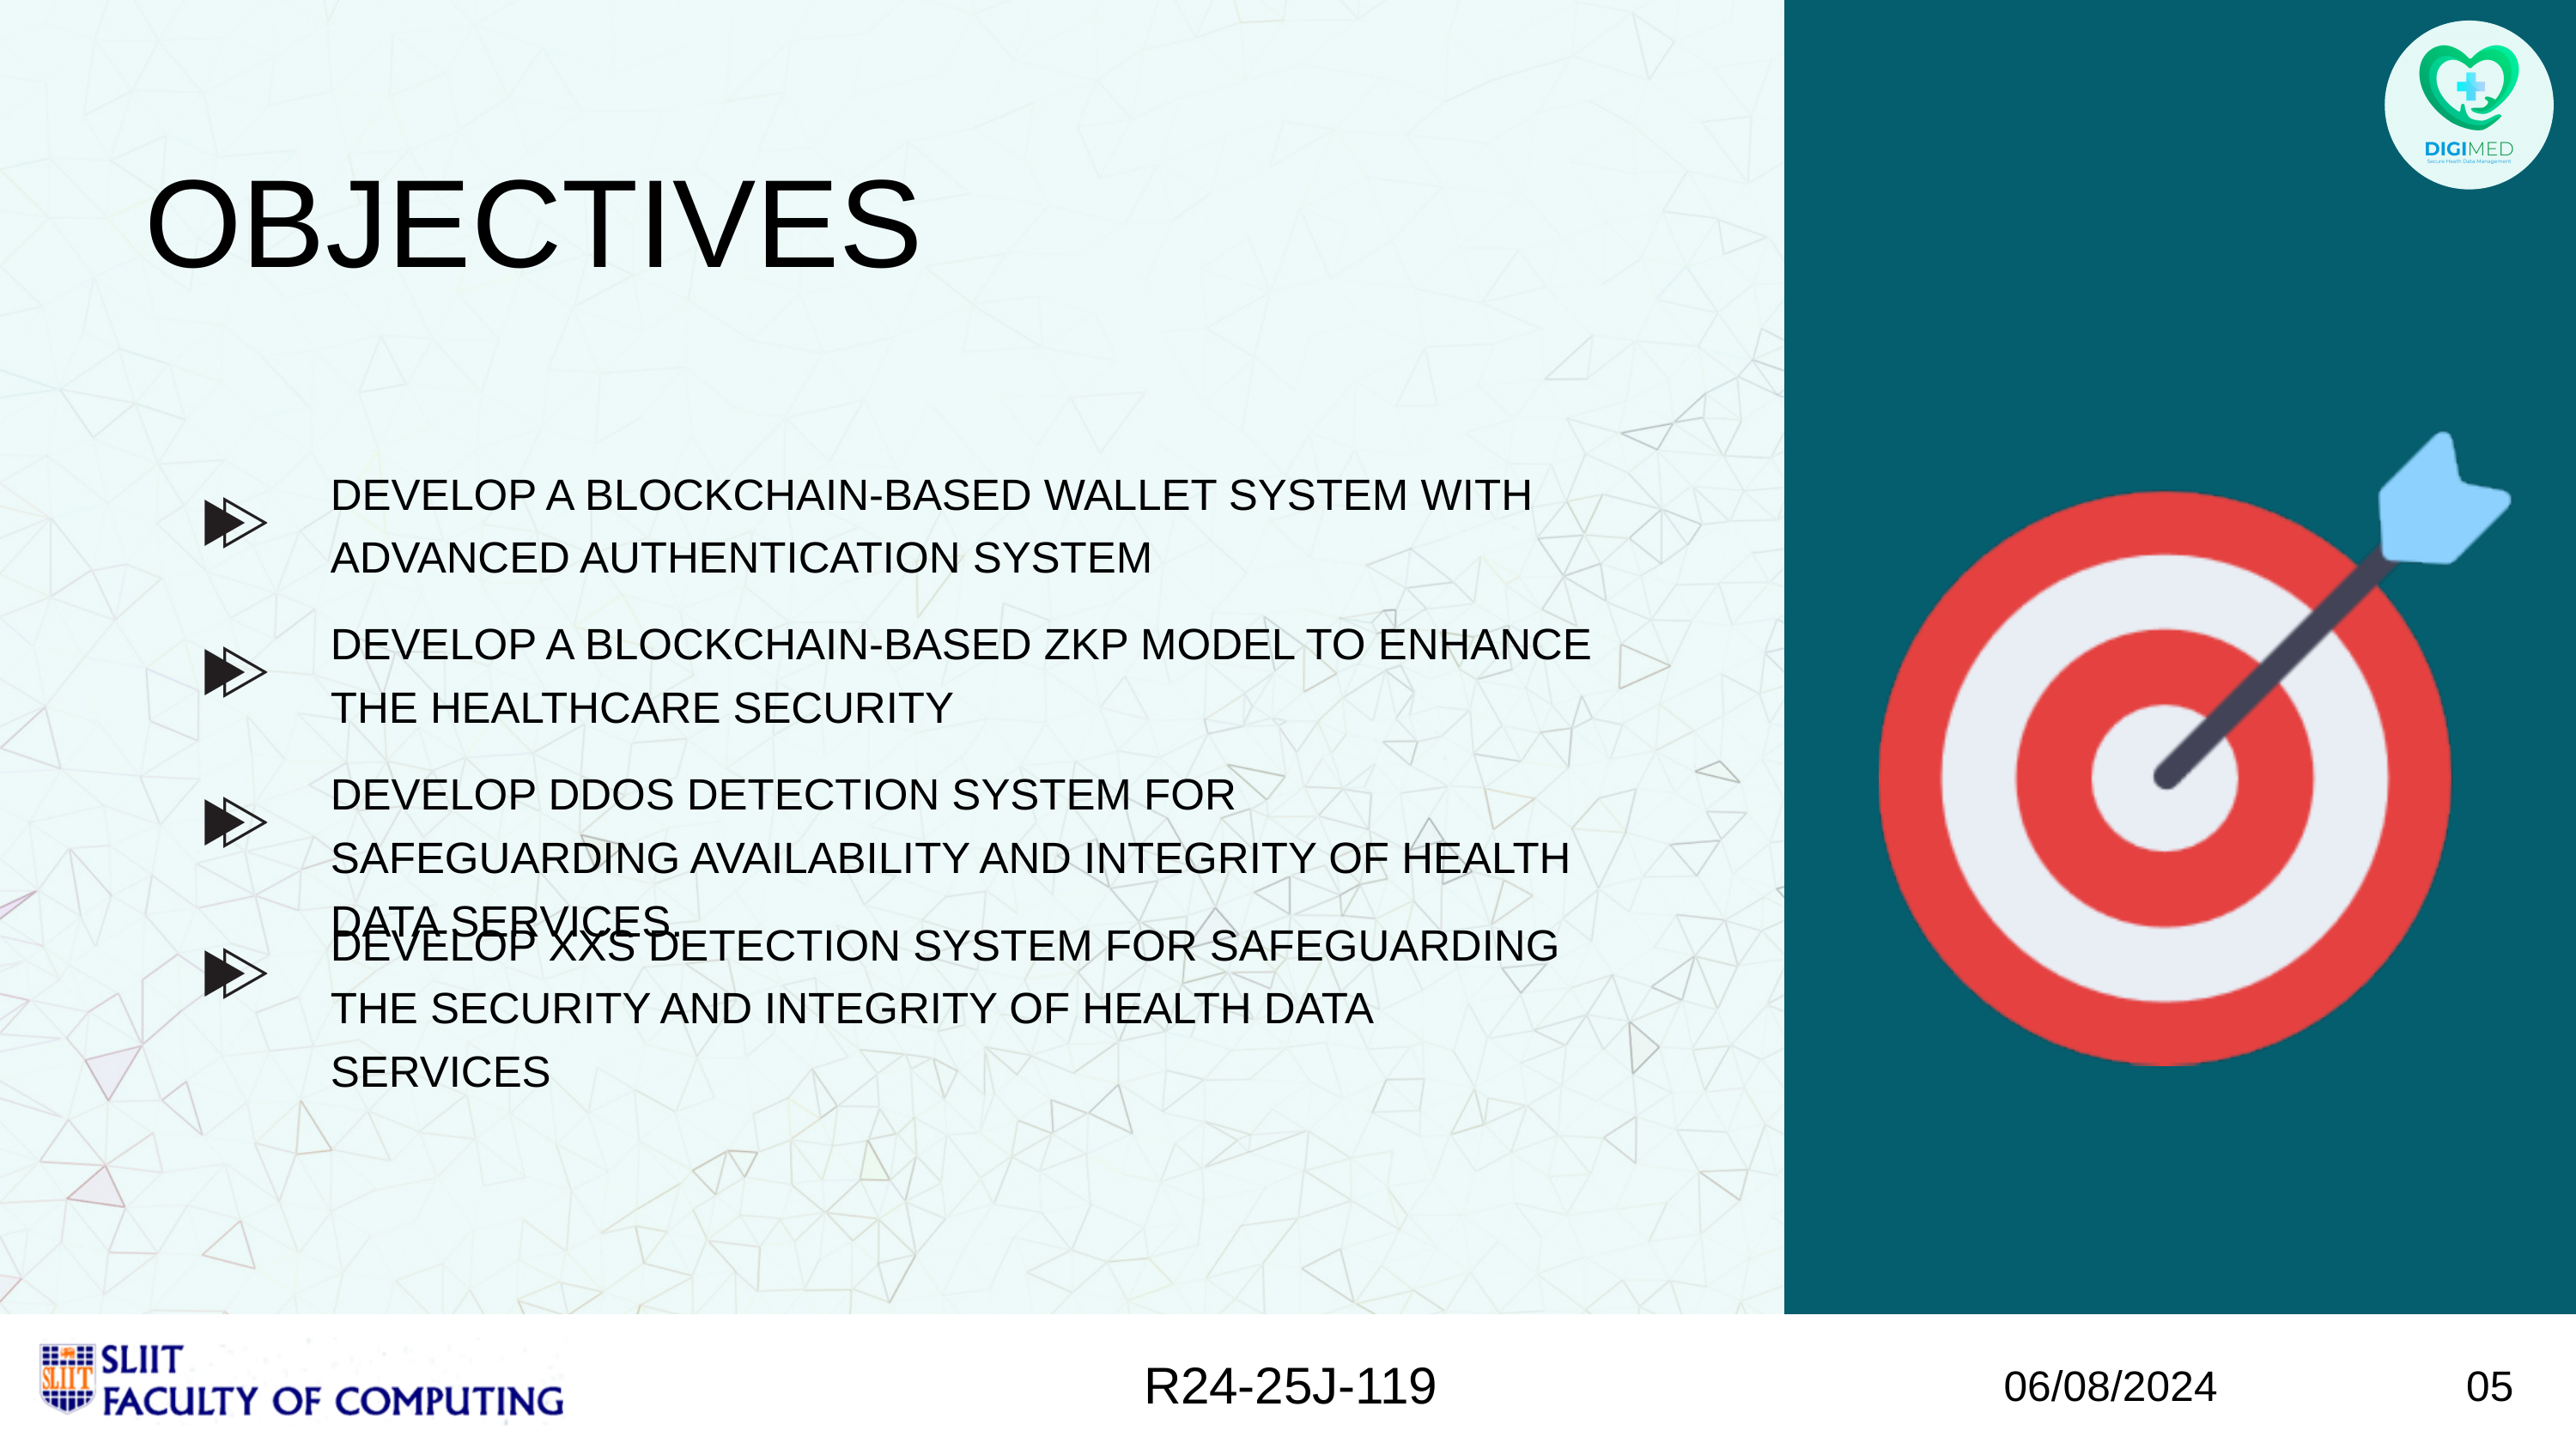

OBJECTIVES

DEVELOP A BLOCKCHAIN-BASED WALLET SYSTEM WITH ADVANCED AUTHENTICATION SYSTEM

DEVELOP A BLOCKCHAIN-BASED ZKP MODEL TO ENHANCE THE HEALTHCARE SECURITY

DEVELOP DDOS DETECTION SYSTEM FOR SAFEGUARDING AVAILABILITY AND INTEGRITY OF HEALTH DATA SERVICES.

DEVELOP XXS DETECTION SYSTEM FOR SAFEGUARDING THE SECURITY AND INTEGRITY OF HEALTH DATA SERVICES

R24-25J-119
06/08/2024
05